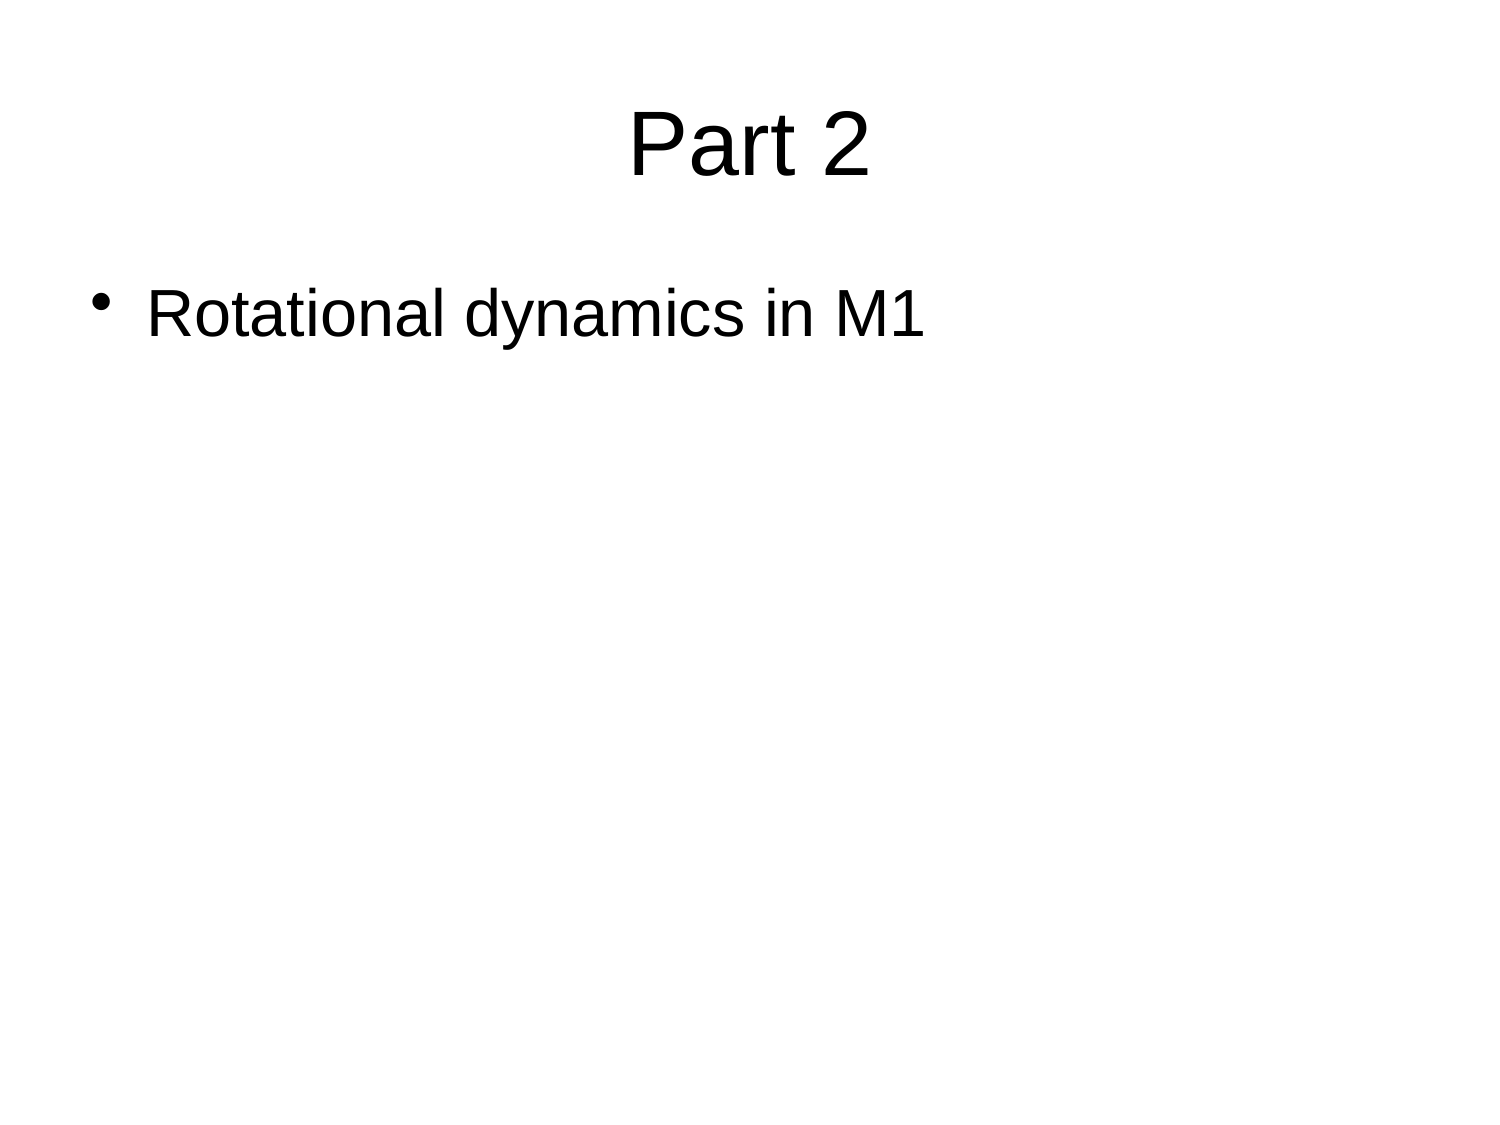

# Part 2
Rotational dynamics in M1